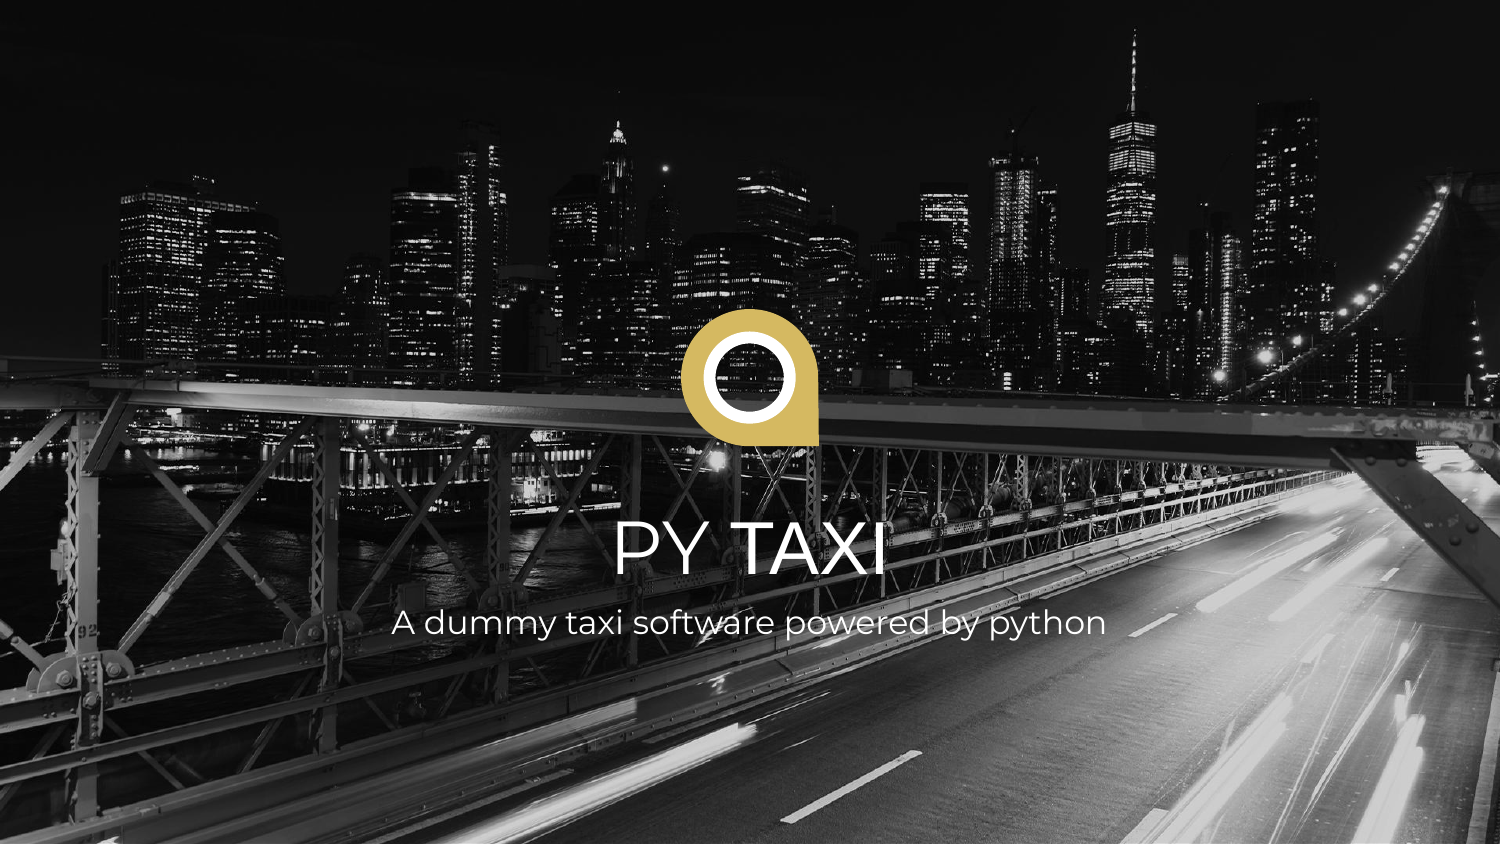

# PY TAXI
A dummy taxi software powered by python